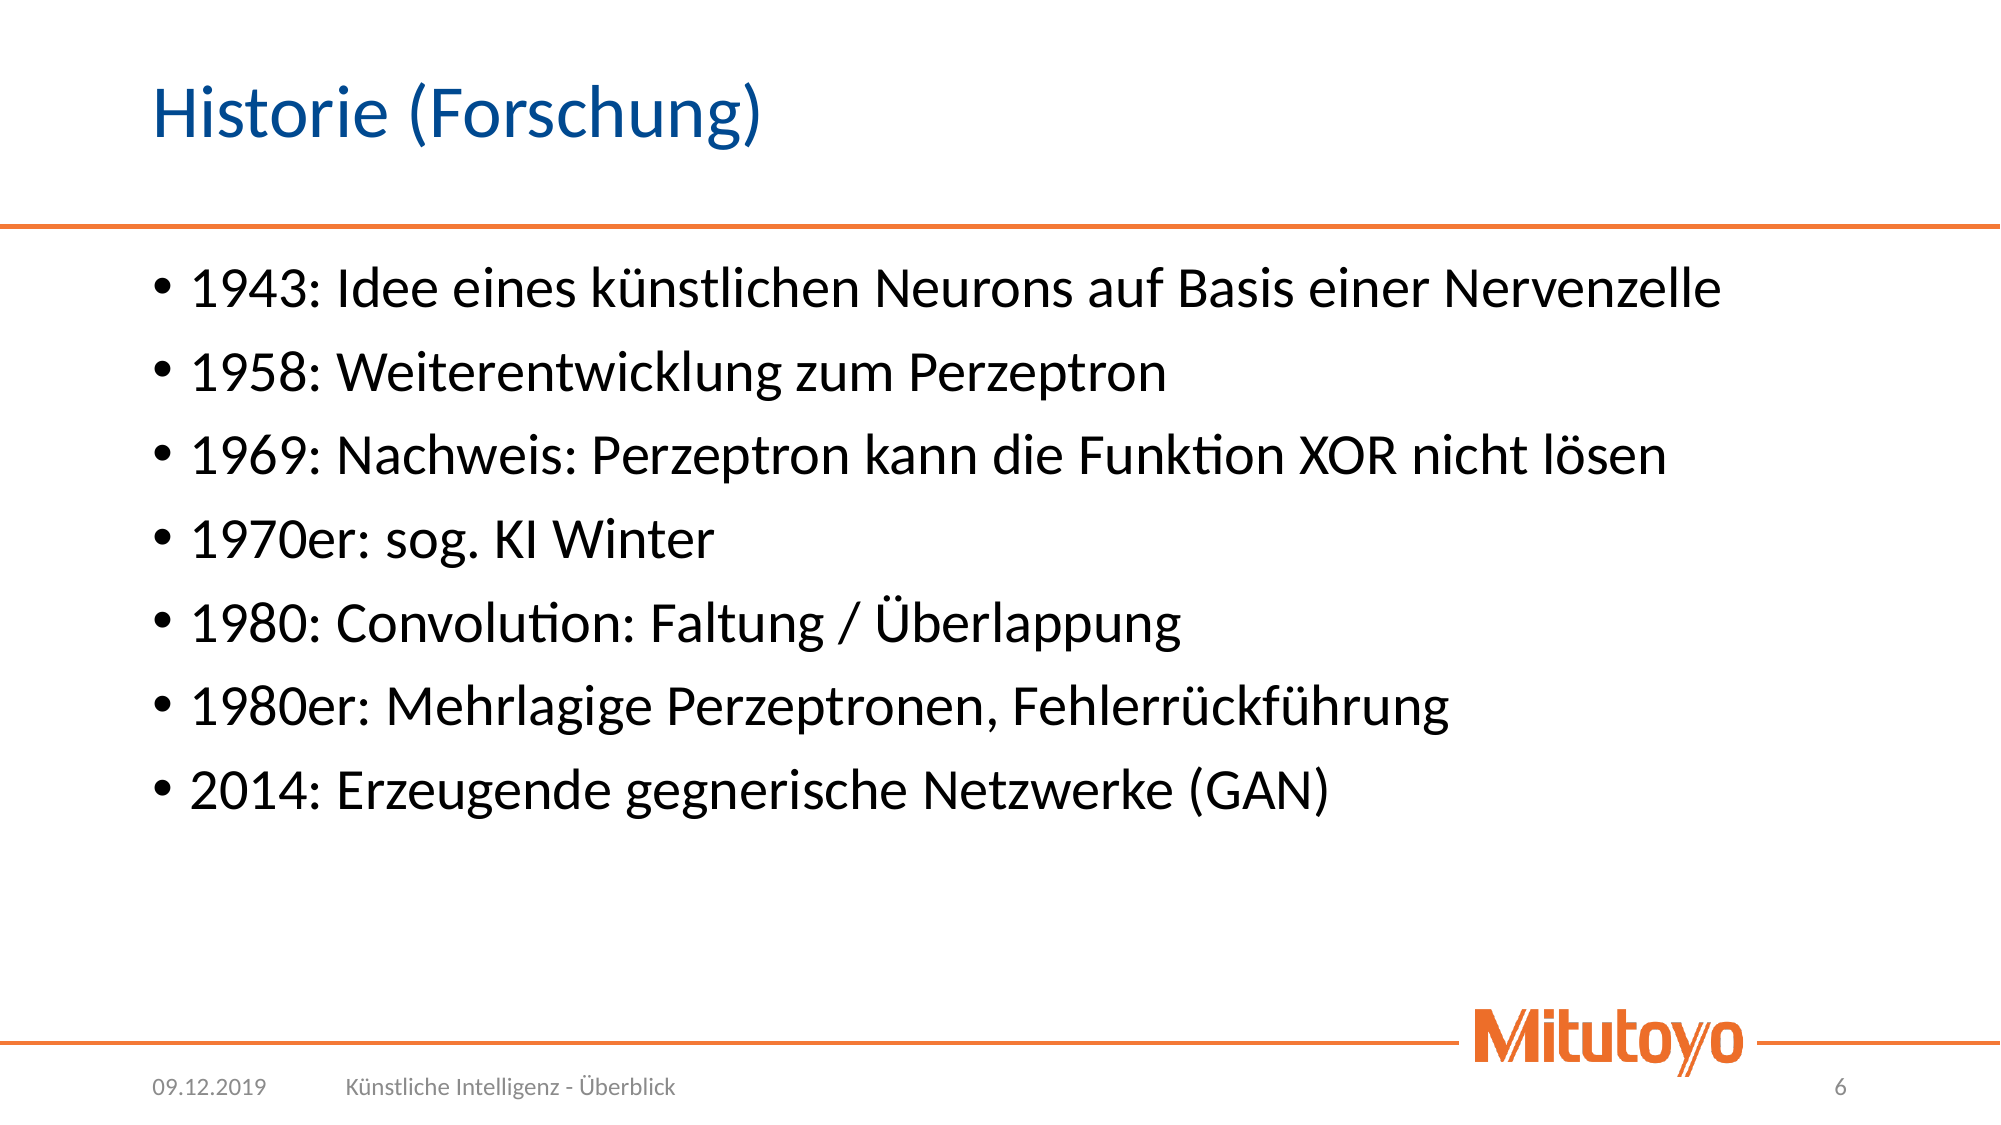

# Historie (Forschung)
1943: Idee eines künstlichen Neurons auf Basis einer Nervenzelle
1958: Weiterentwicklung zum Perzeptron
1969: Nachweis: Perzeptron kann die Funktion XOR nicht lösen
1970er: sog. KI Winter
1980: Convolution: Faltung / Überlappung
1980er: Mehrlagige Perzeptronen, Fehlerrückführung
2014: Erzeugende gegnerische Netzwerke (GAN)

09.12.2019
Künstliche Intelligenz - Überblick
6